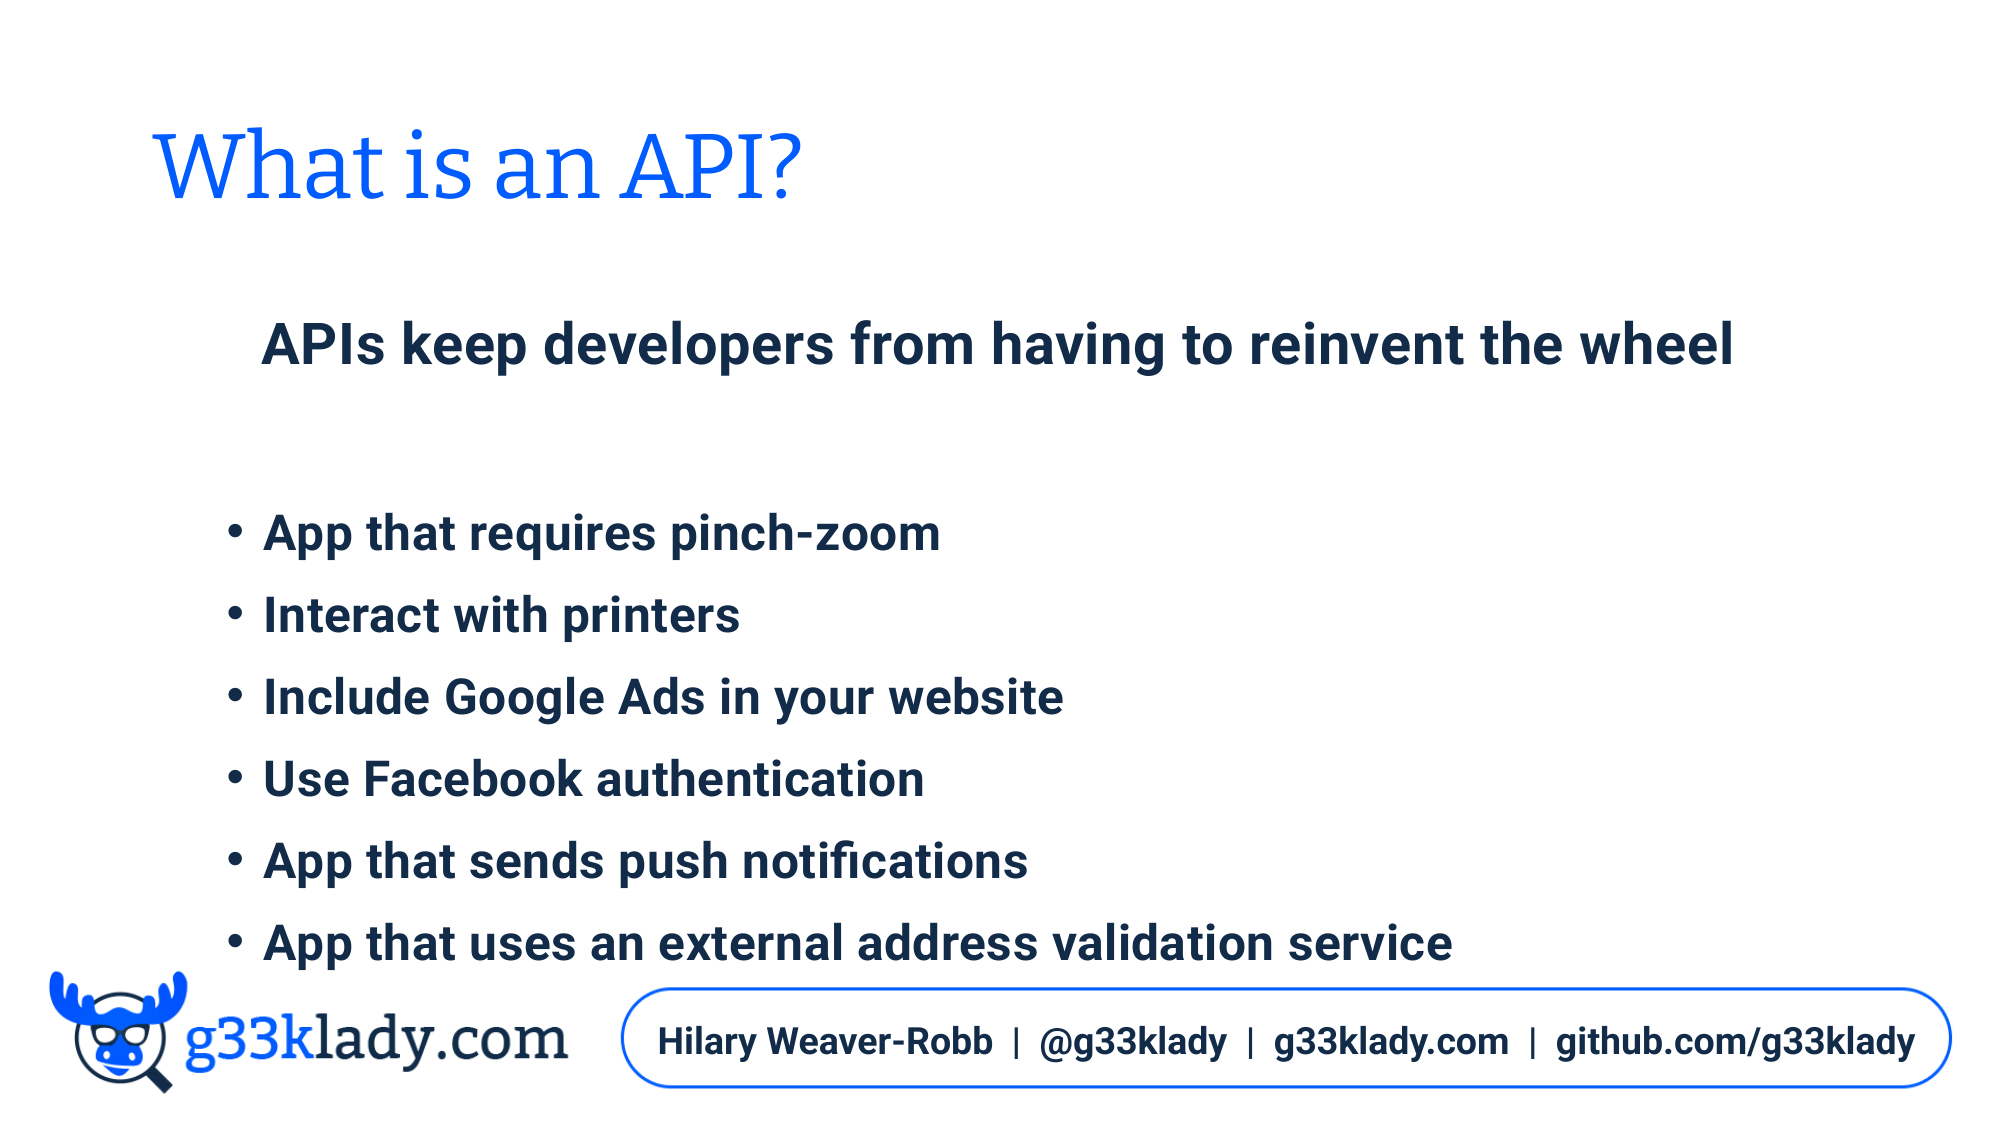

# What is an API?
APIs keep developers from having to reinvent the wheel

App that requires pinch-zoom
Interact with printers
Include Google Ads in your website
Use Facebook authentication
App that sends push notifications
App that uses an external address validation service

Hilary Weaver-Robb  |  @g33klady  |  g33klady.com  |  github.com/g33klady